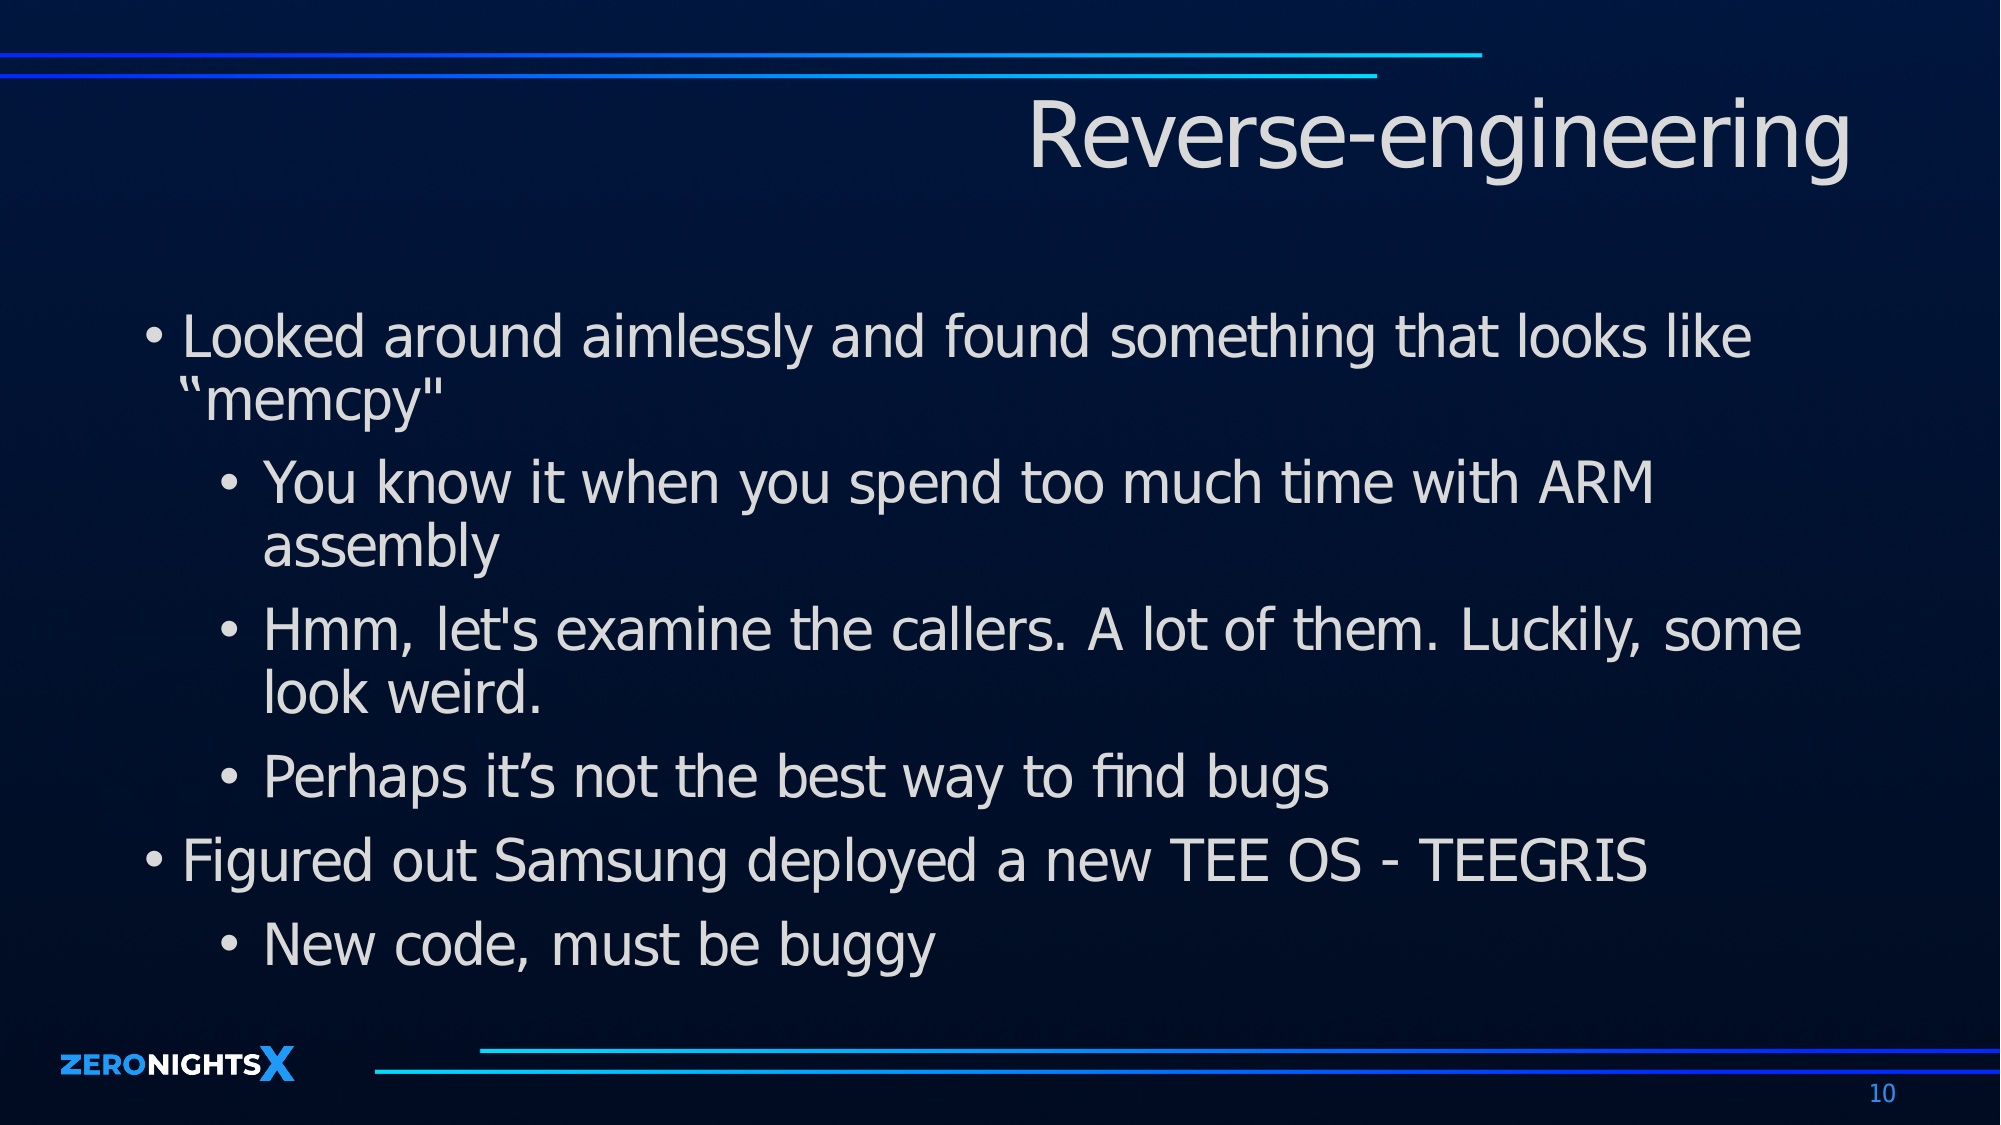

# Reverse-engineering
Looked around aimlessly and found something that looks like “memcpy"
You know it when you spend too much time with ARM assembly
Hmm, let's examine the callers. A lot of them. Luckily, some look weird.
Perhaps it’s not the best way to find bugs
Figured out Samsung deployed a new TEE OS - TEEGRIS
New code, must be buggy
10